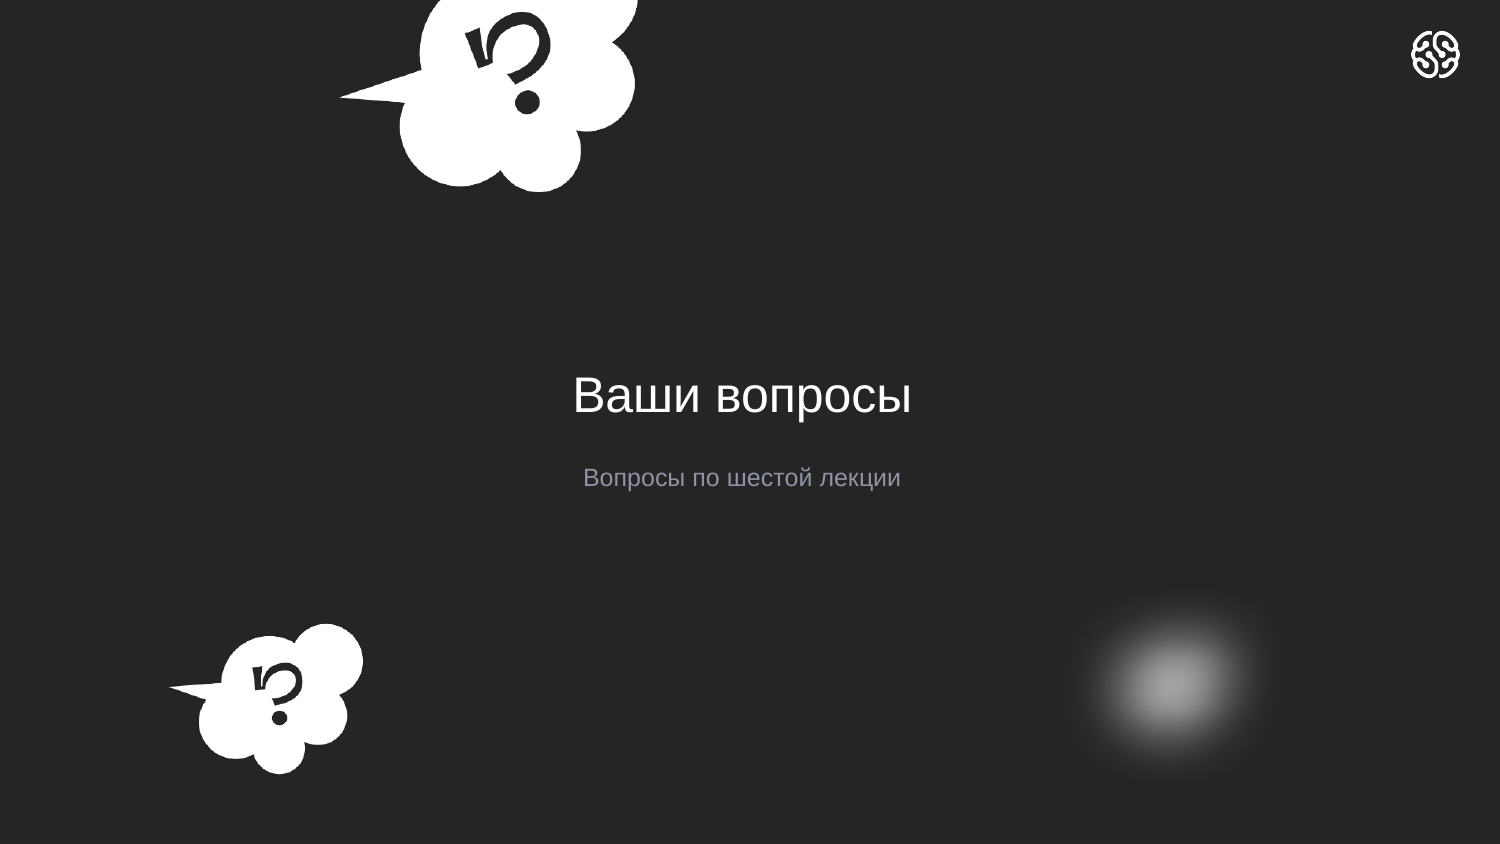

# Ваши вопросы
Вопросы по шестой лекции